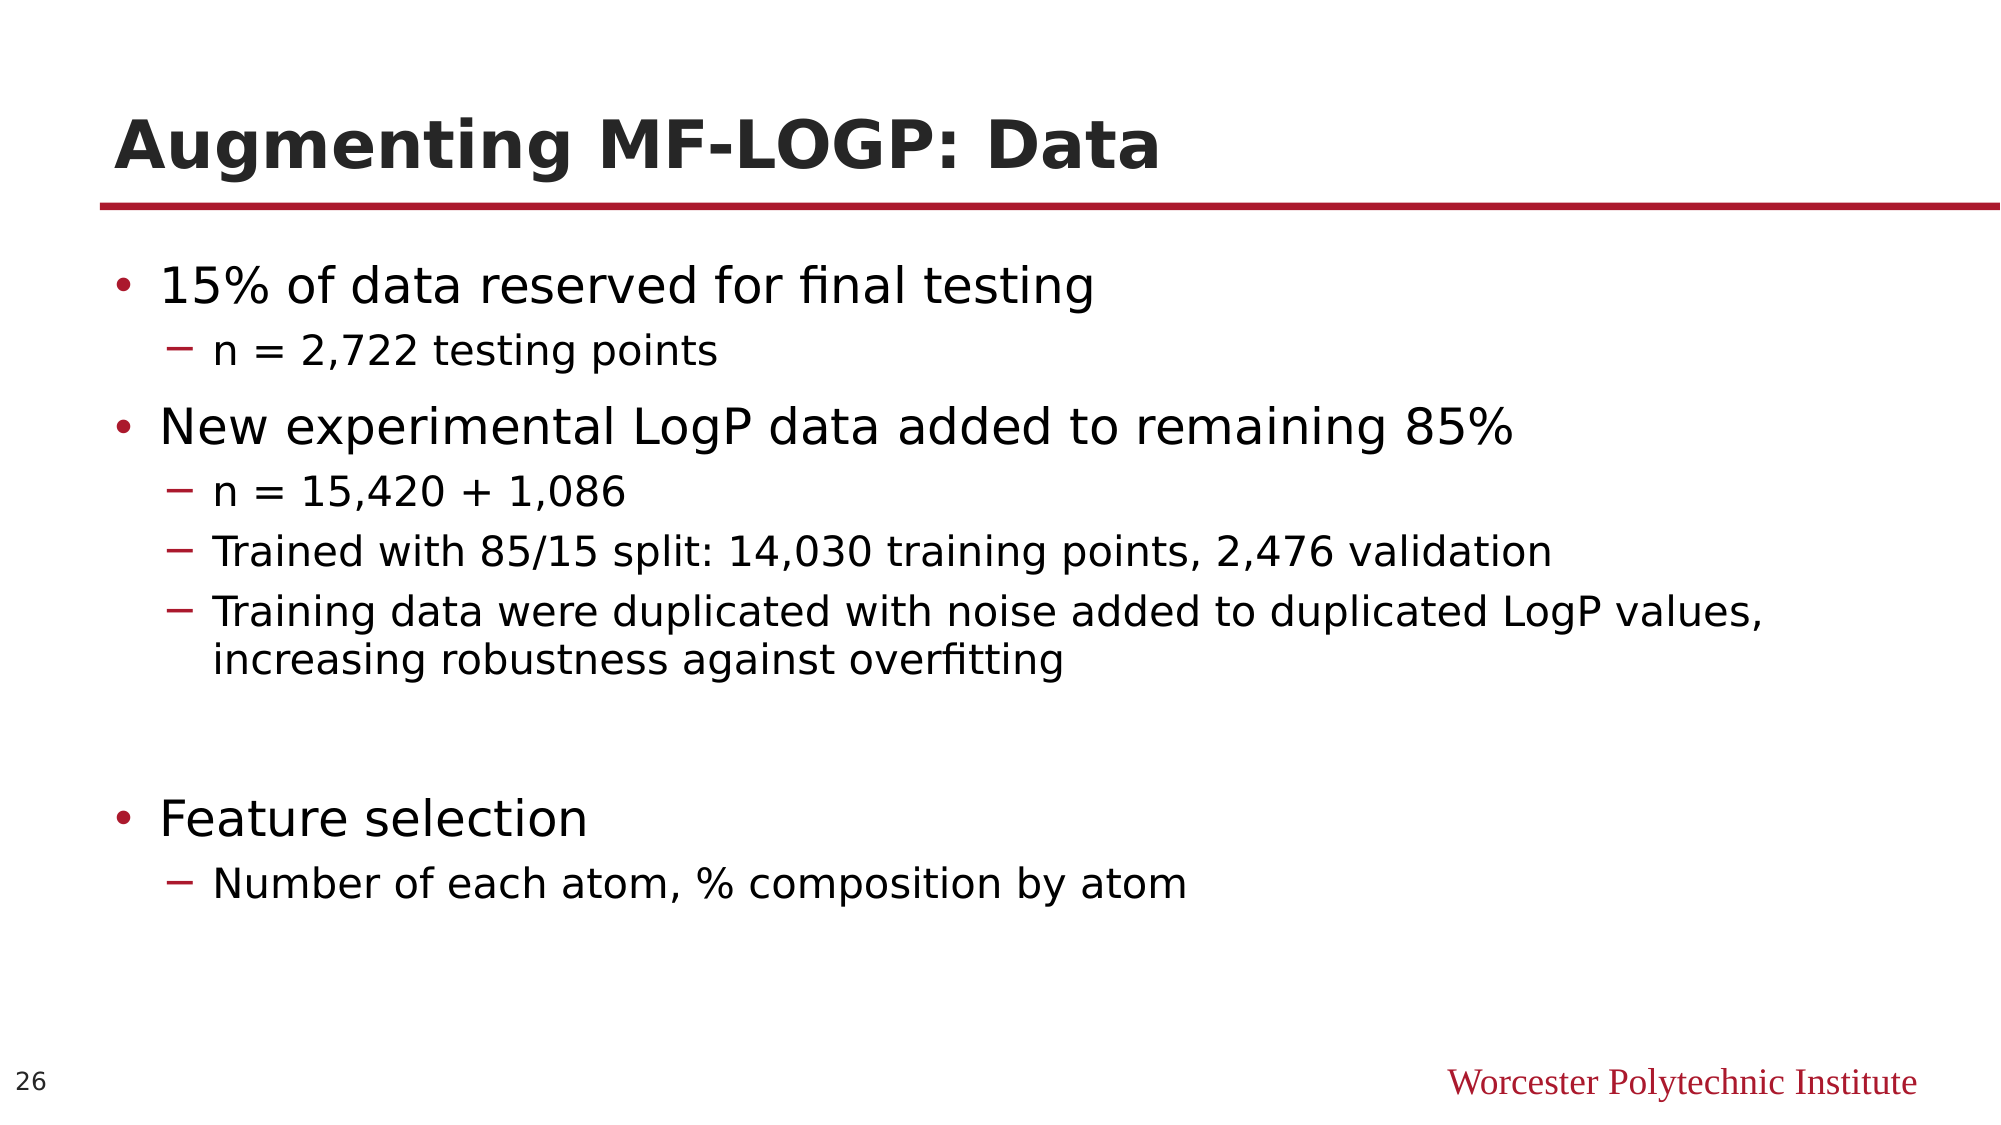

# Augmenting MF-LOGP: Data
15% of data reserved for final testing
n = 2,722 testing points
New experimental LogP data added to remaining 85%
n = 15,420 + 1,086
Trained with 85/15 split: 14,030 training points, 2,476 validation
Training data were duplicated with noise added to duplicated LogP values, increasing robustness against overfitting

Feature selection
Number of each atom, % composition by atom

26